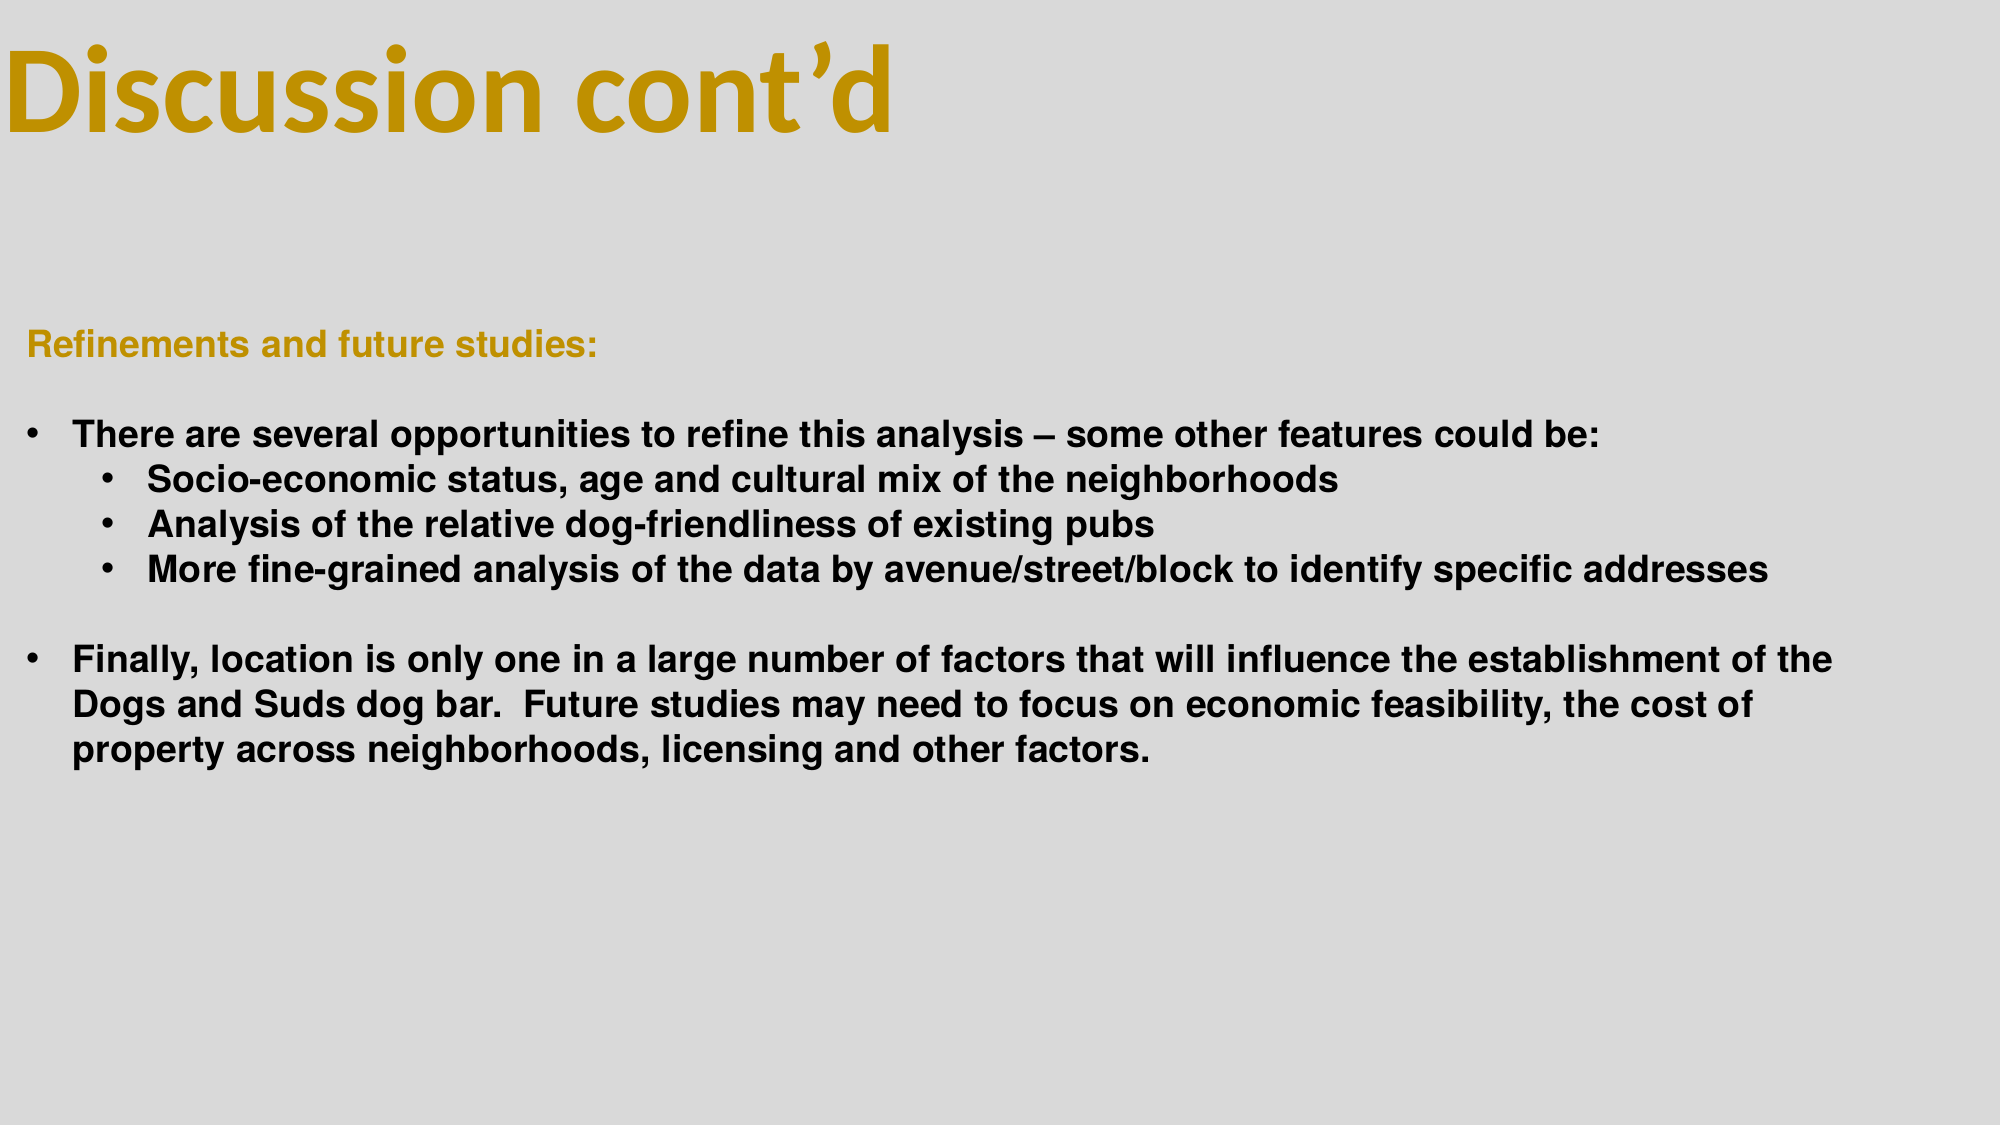

Discussion cont’d
Refinements and future studies:

There are several opportunities to refine this analysis – some other features could be:
Socio-economic status, age and cultural mix of the neighborhoods
Analysis of the relative dog-friendliness of existing pubs
More fine-grained analysis of the data by avenue/street/block to identify specific addresses

Finally, location is only one in a large number of factors that will influence the establishment of the Dogs and Suds dog bar.  Future studies may need to focus on economic feasibility, the cost of property across neighborhoods, licensing and other factors.